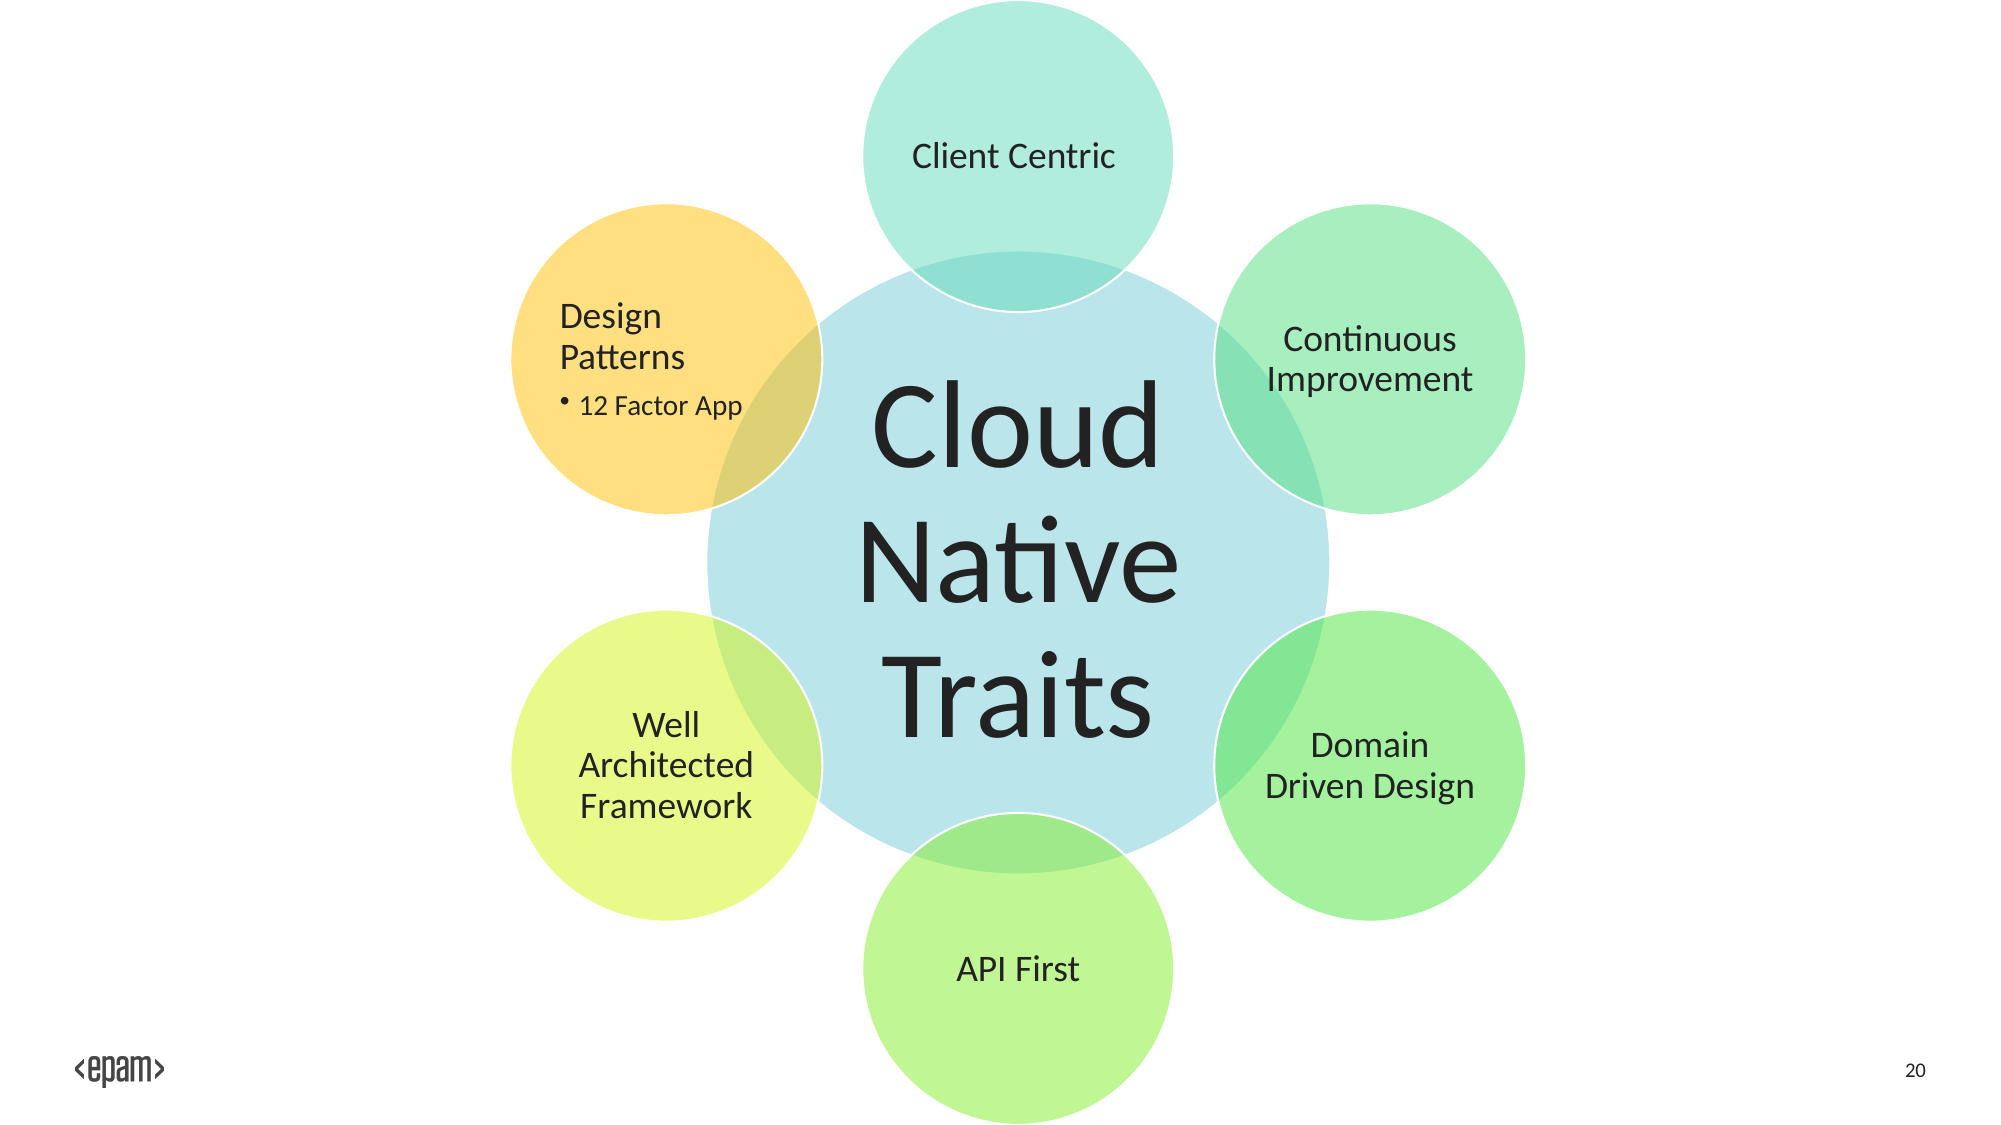

Cloud Native Traits
Client Centric
Continuous Improvement
Domain Driven Design
API First
Well Architected Framework
Design Patterns
12 Factor App